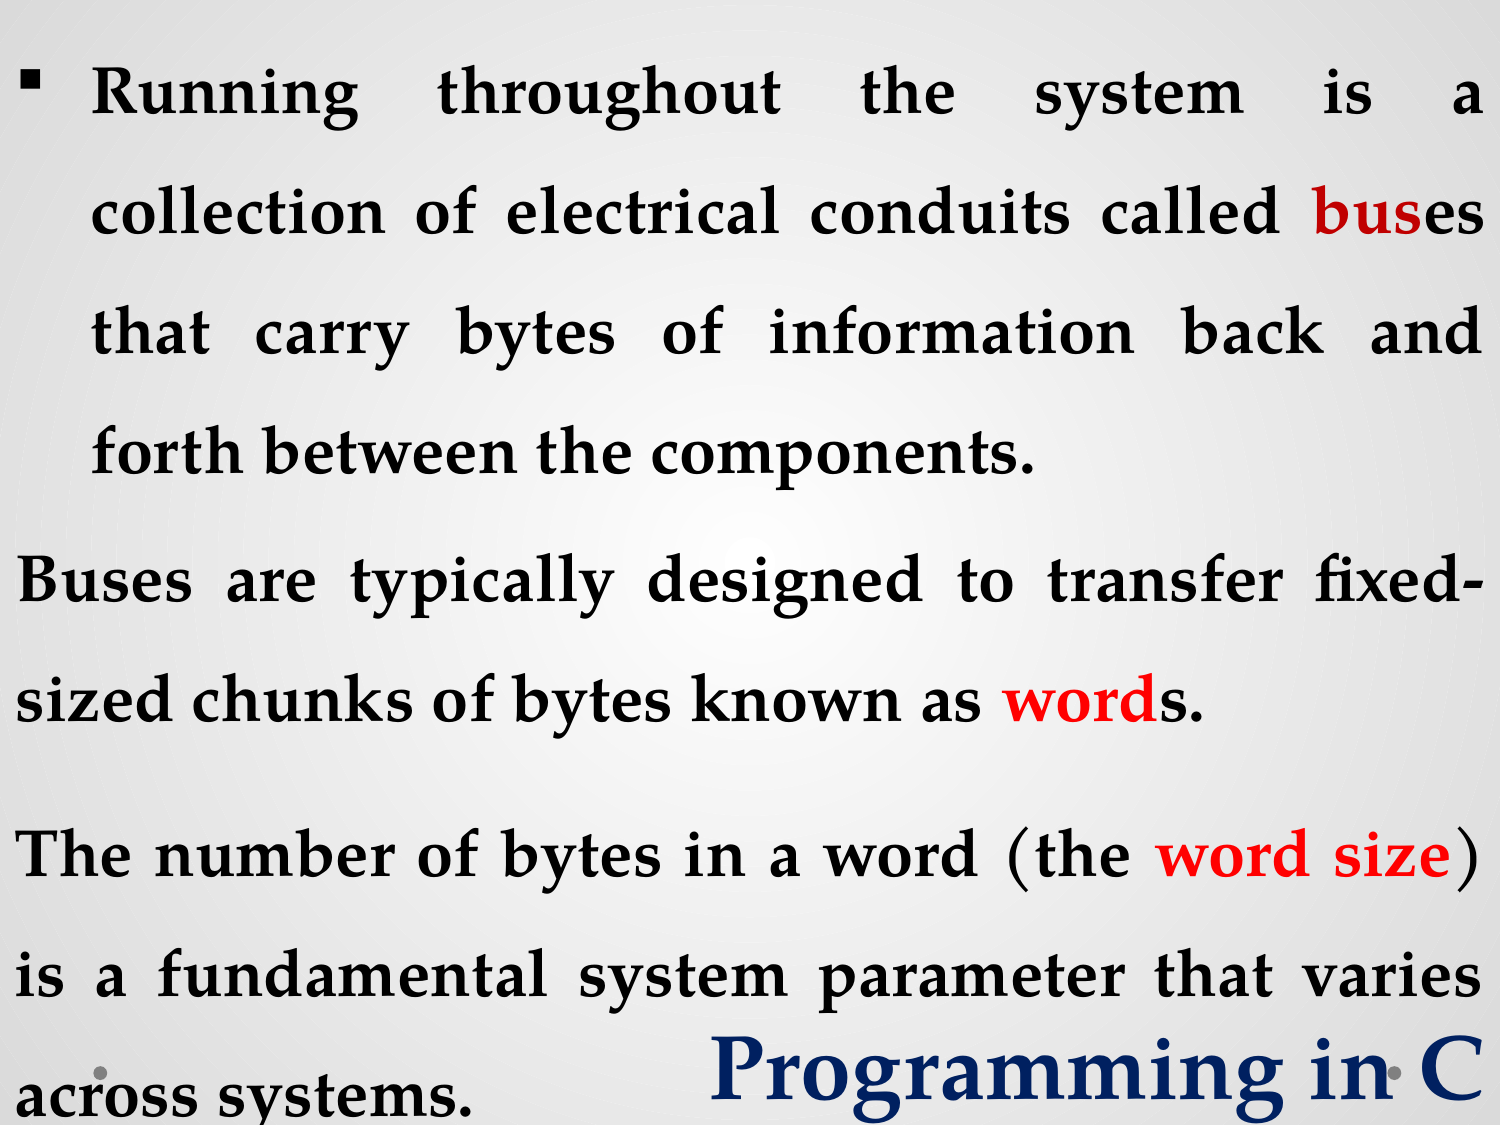

Running throughout the system is a collection of electrical conduits called buses that carry bytes of information back and forth between the components.
Buses are typically designed to transfer fixed-sized chunks of bytes known as words.
The number of bytes in a word (the word size) is a fundamental system parameter that varies across systems.
Programming in C